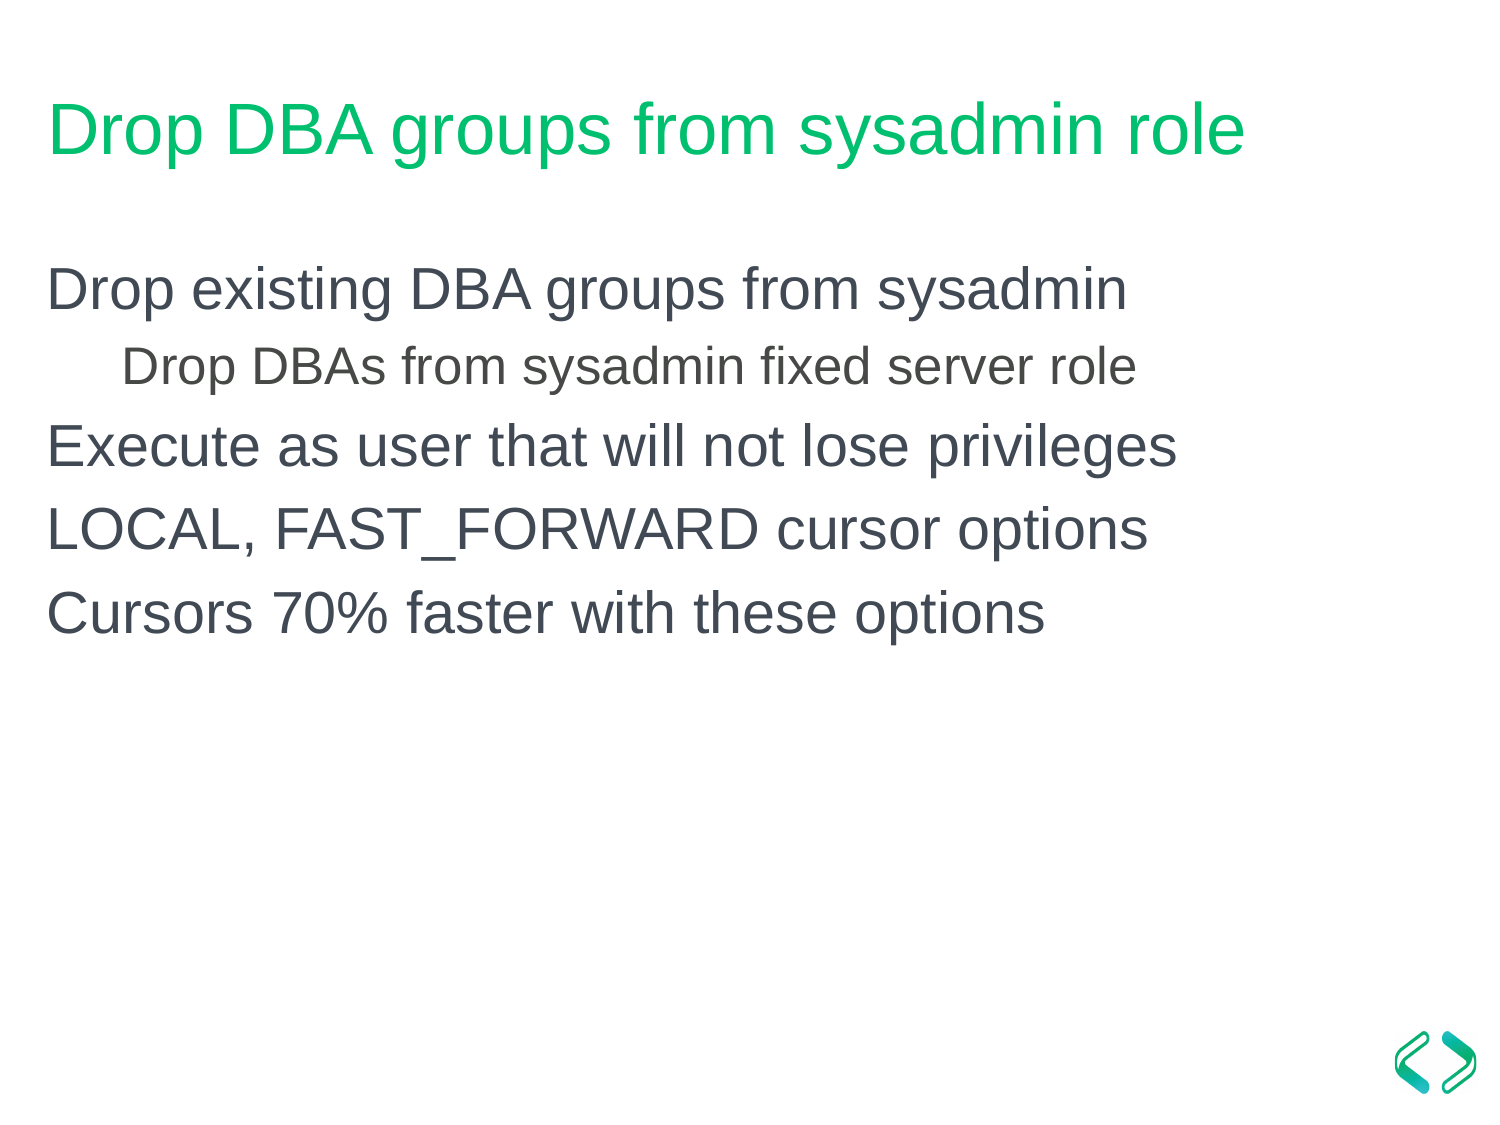

# Drop DBA groups from sysadmin role
Drop existing DBA groups from sysadmin
Drop DBAs from sysadmin fixed server role
Execute as user that will not lose privileges
LOCAL, FAST_FORWARD cursor options
Cursors 70% faster with these options